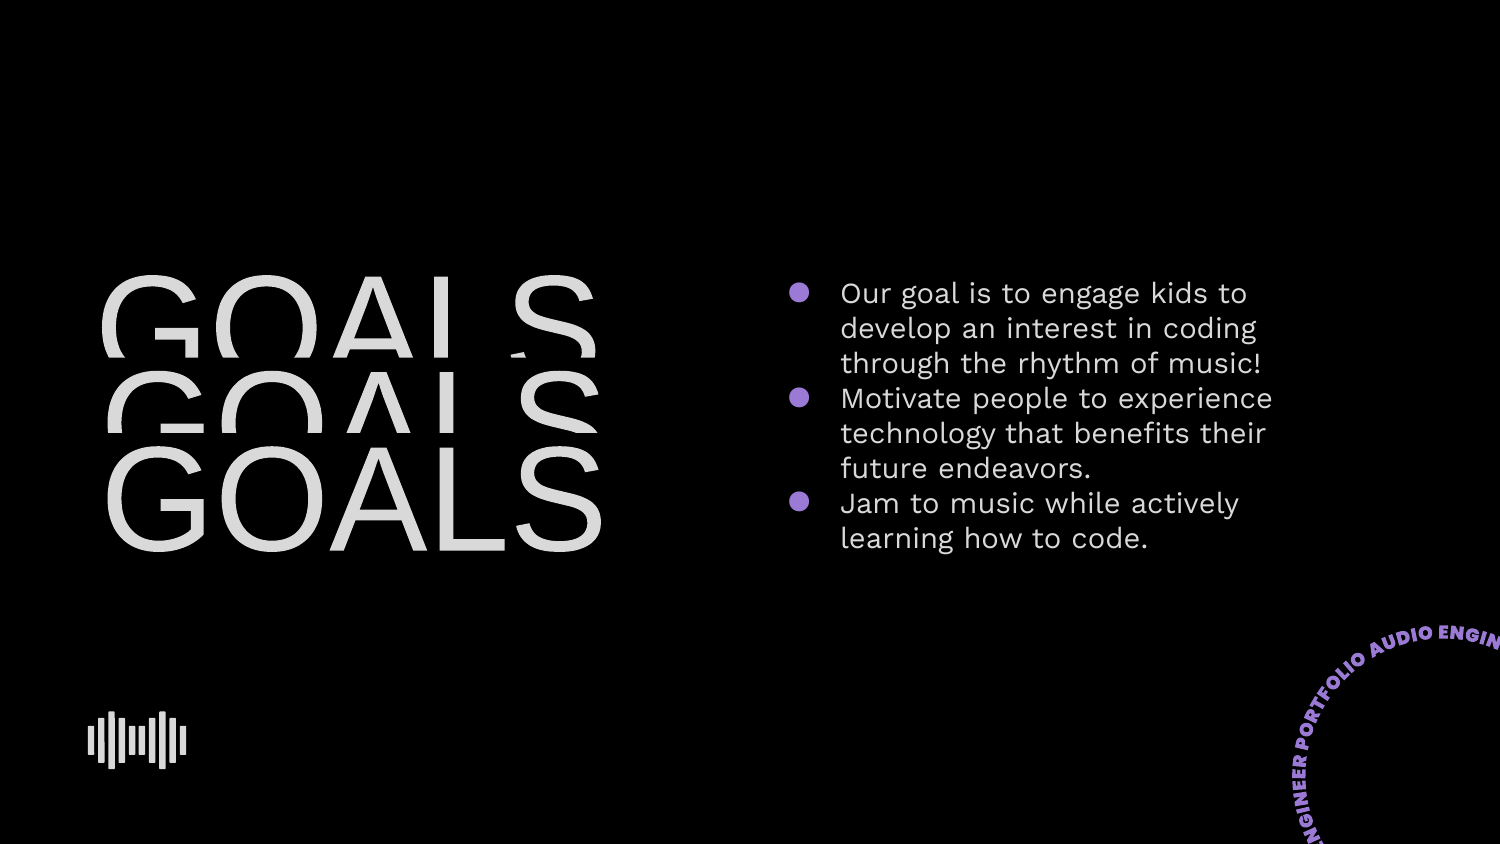

Our goal is to engage kids to develop an interest in coding through the rhythm of music!
Motivate people to experience technology that benefits their future endeavors.
Jam to music while actively learning how to code.
GOALS

GOALS

GOALS